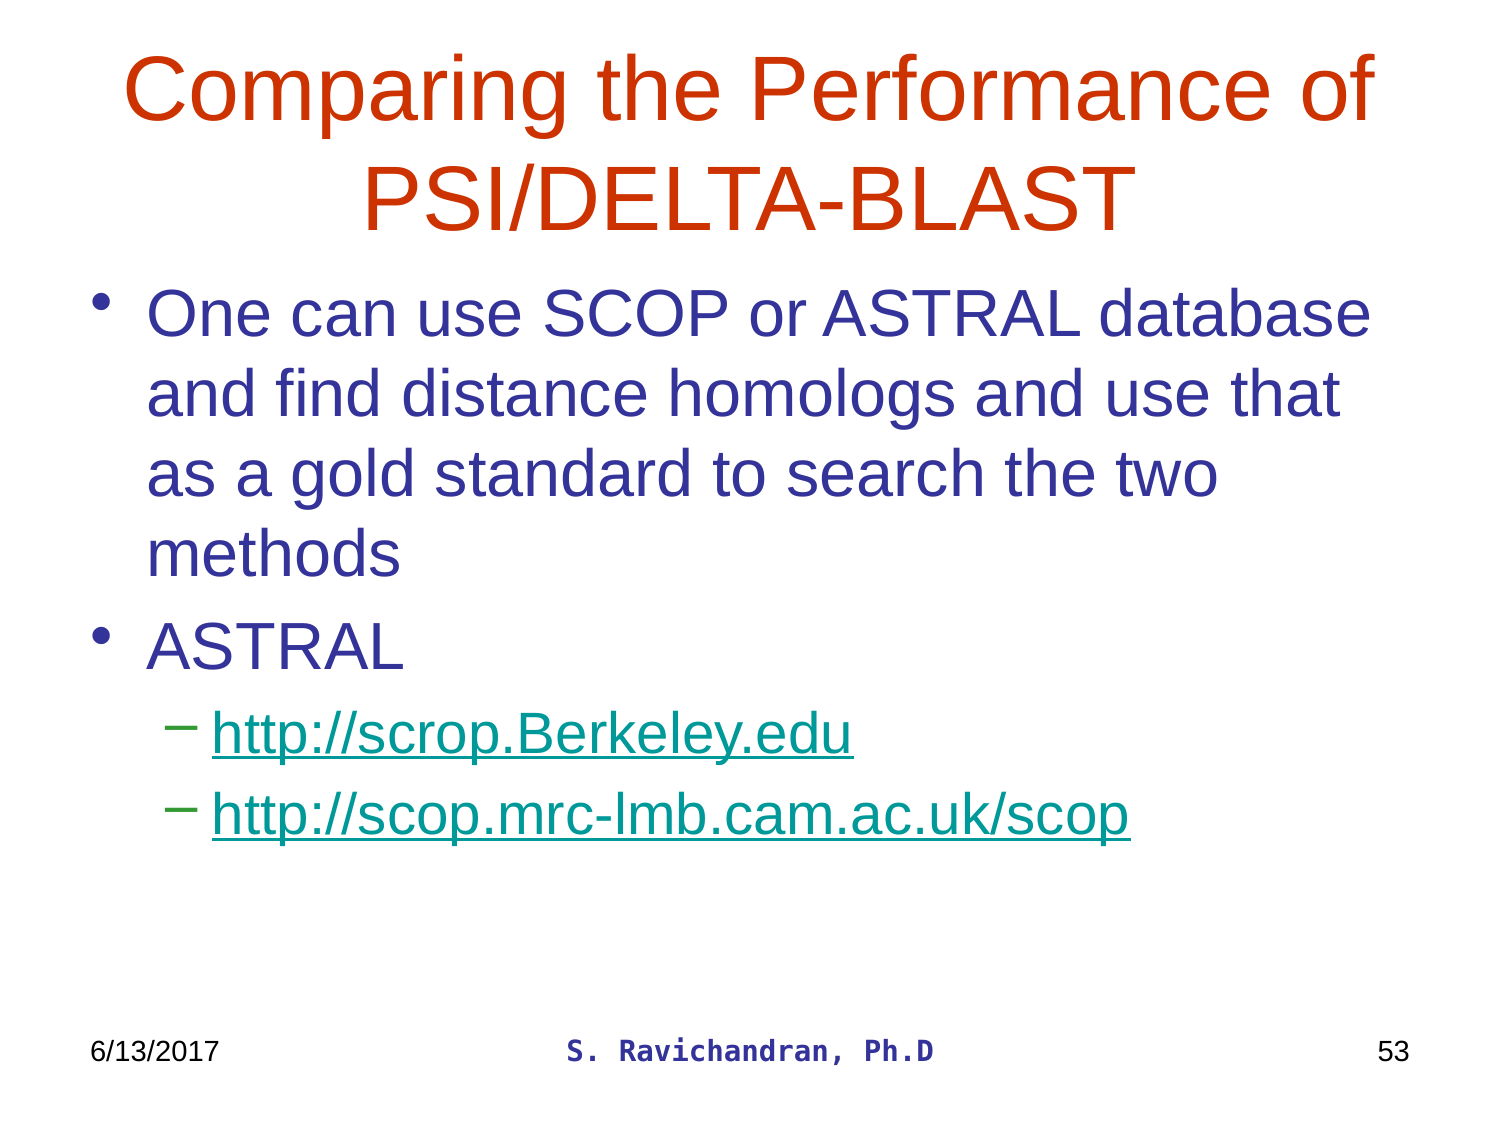

# Comparing the Performance of PSI/DELTA-BLAST
One can use SCOP or ASTRAL database and find distance homologs and use that as a gold standard to search the two methods
ASTRAL
http://scrop.Berkeley.edu
http://scop.mrc-lmb.cam.ac.uk/scop

6/13/2017
S. Ravichandran, Ph.D
53